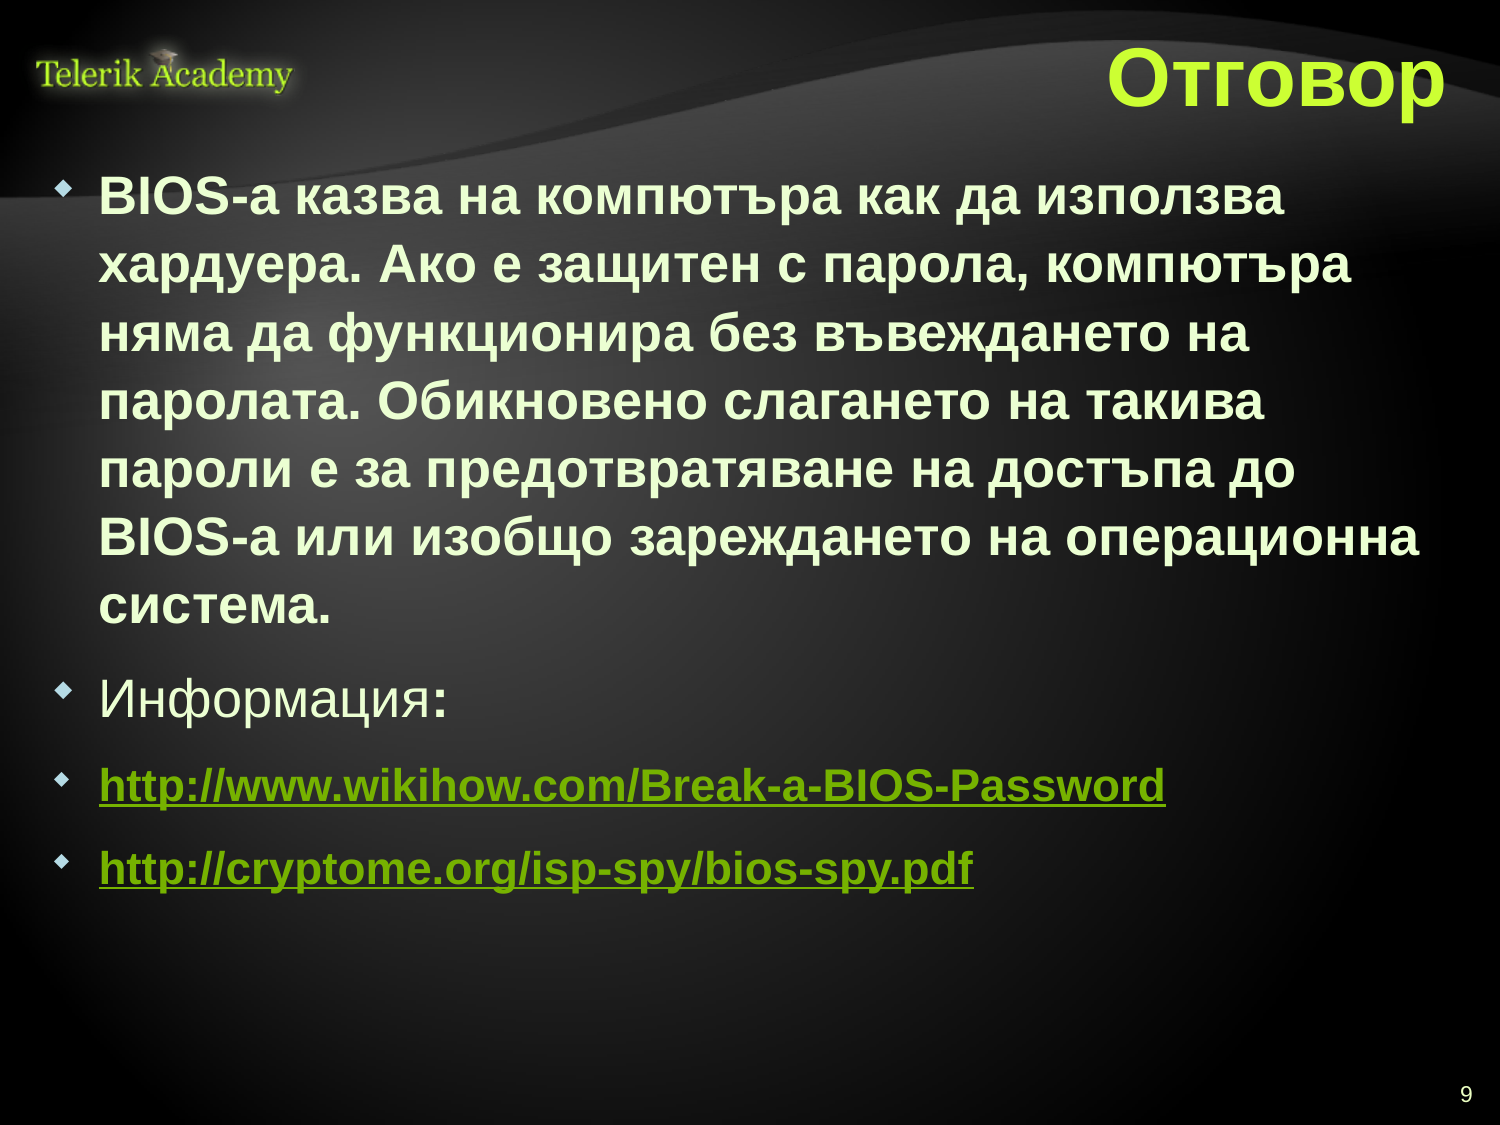

# Отговор
BIOS-a казва на компютъра как да използва хардуера. Ако е защитен с парола, компютъра няма да функционира без въвеждането на паролата. Обикновено слагането на такива пароли е за предотвратяване на достъпа до BIOS-a или изобщо зареждането на операционна система.
Информация:
http://www.wikihow.com/Break-a-BIOS-Password
http://cryptome.org/isp-spy/bios-spy.pdf
9